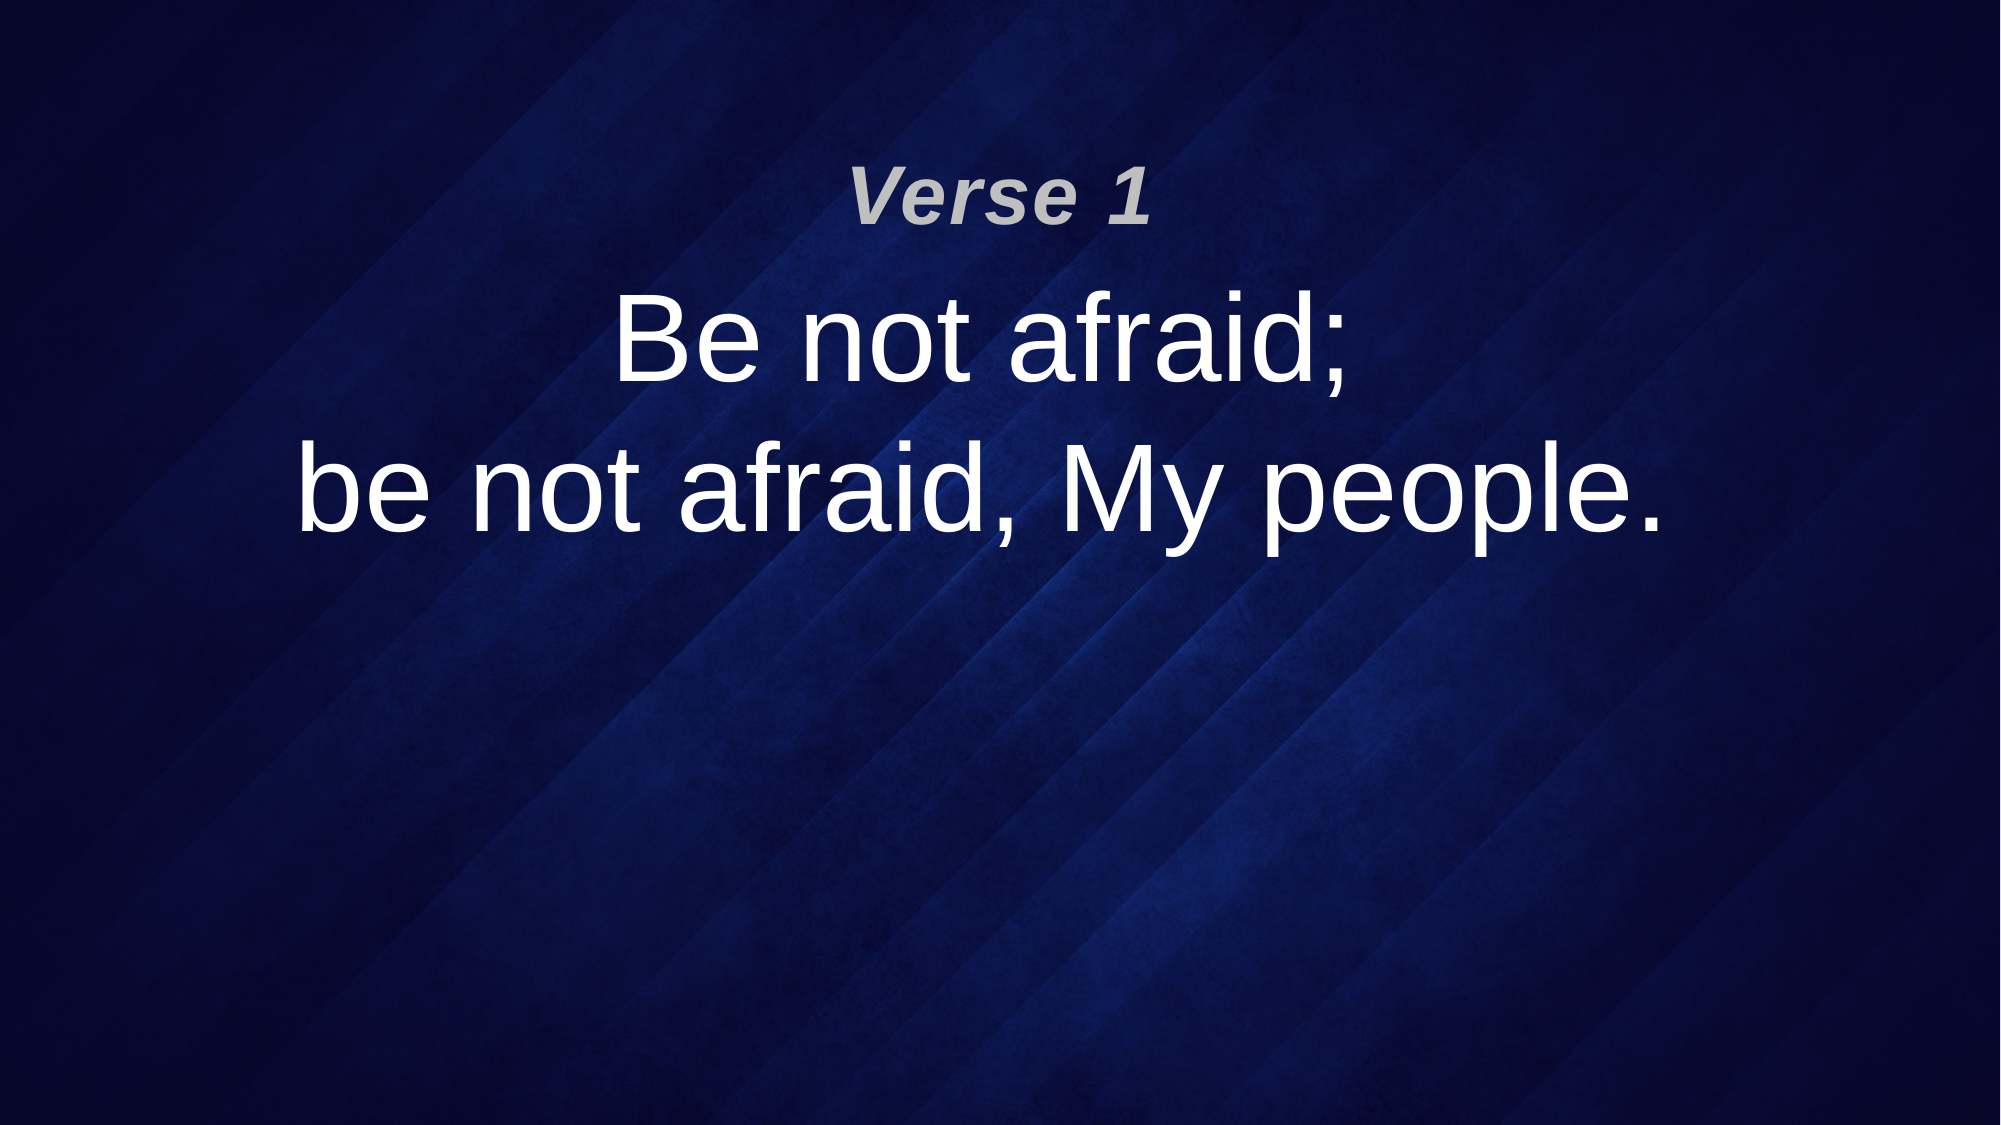

Verse 1
# Be not afraid; be not afraid, My people.